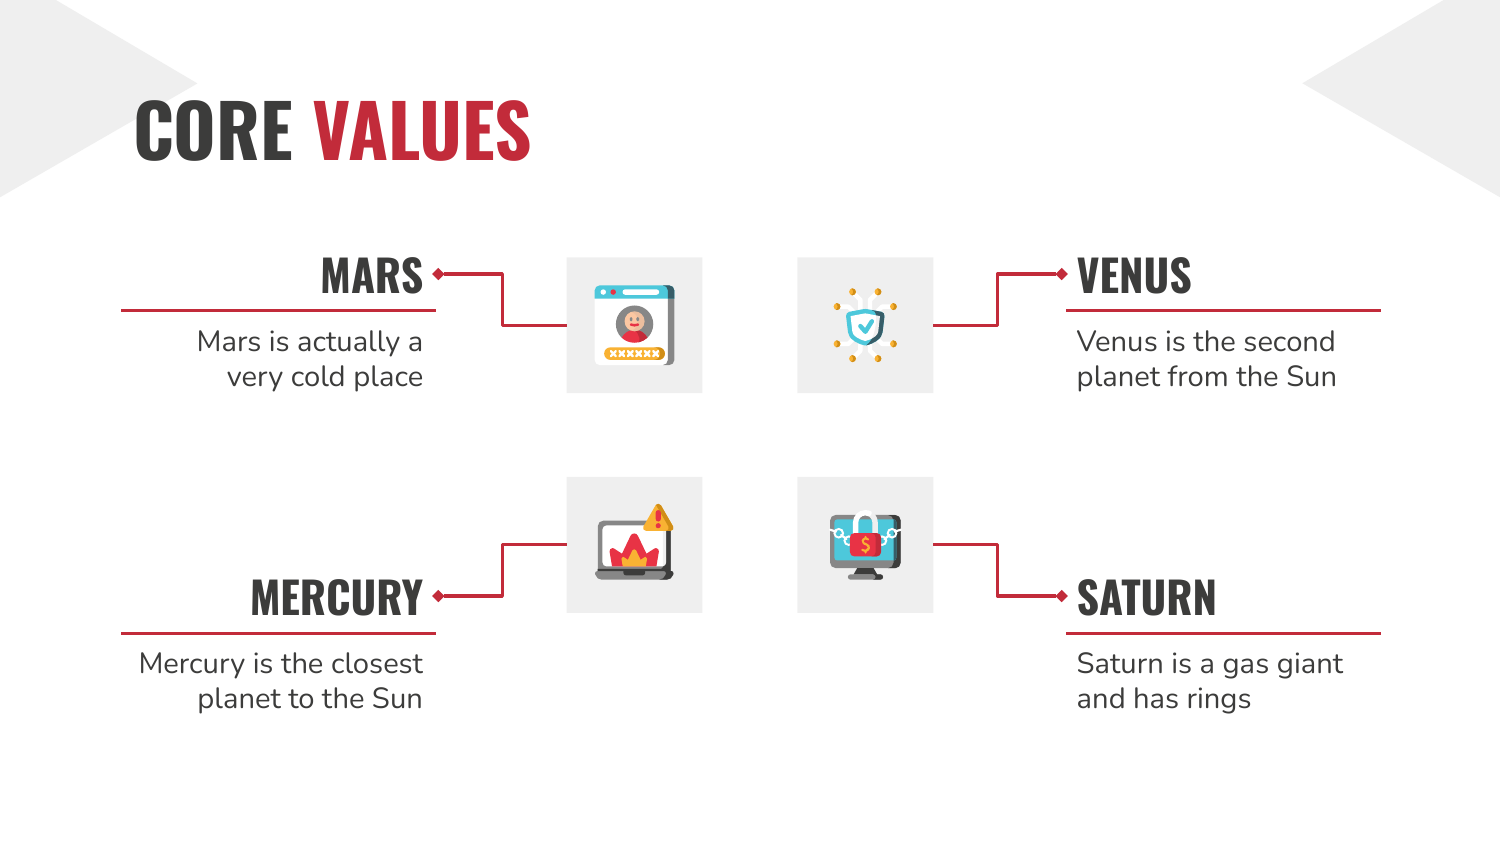

# CORE VALUES
MARS
VENUS

Mars is actually a very cold place
Venus is the second planet from the Sun

MERCURY
SATURN
Mercury is the closest planet to the Sun
Saturn is a gas giant and has rings